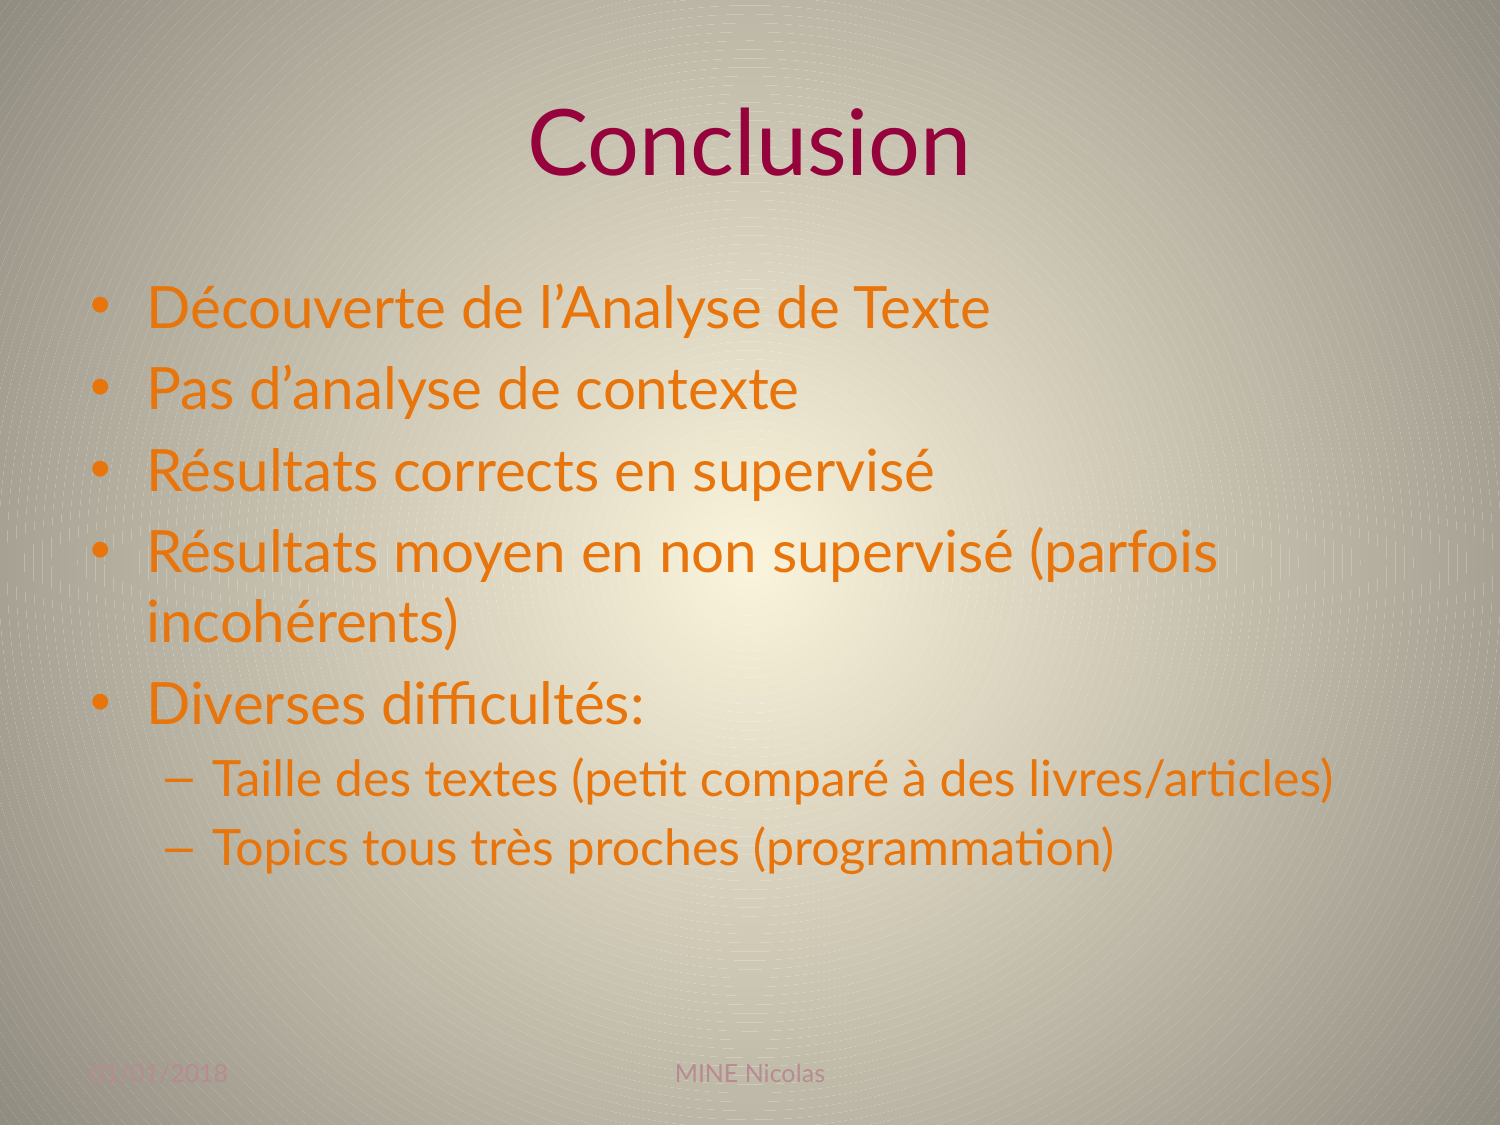

# Conclusion
Découverte de l’Analyse de Texte
Pas d’analyse de contexte
Résultats corrects en supervisé
Résultats moyen en non supervisé (parfois incohérents)
Diverses difficultés:
Taille des textes (petit comparé à des livres/articles)
Topics tous très proches (programmation)
01/01/2018
MINE Nicolas